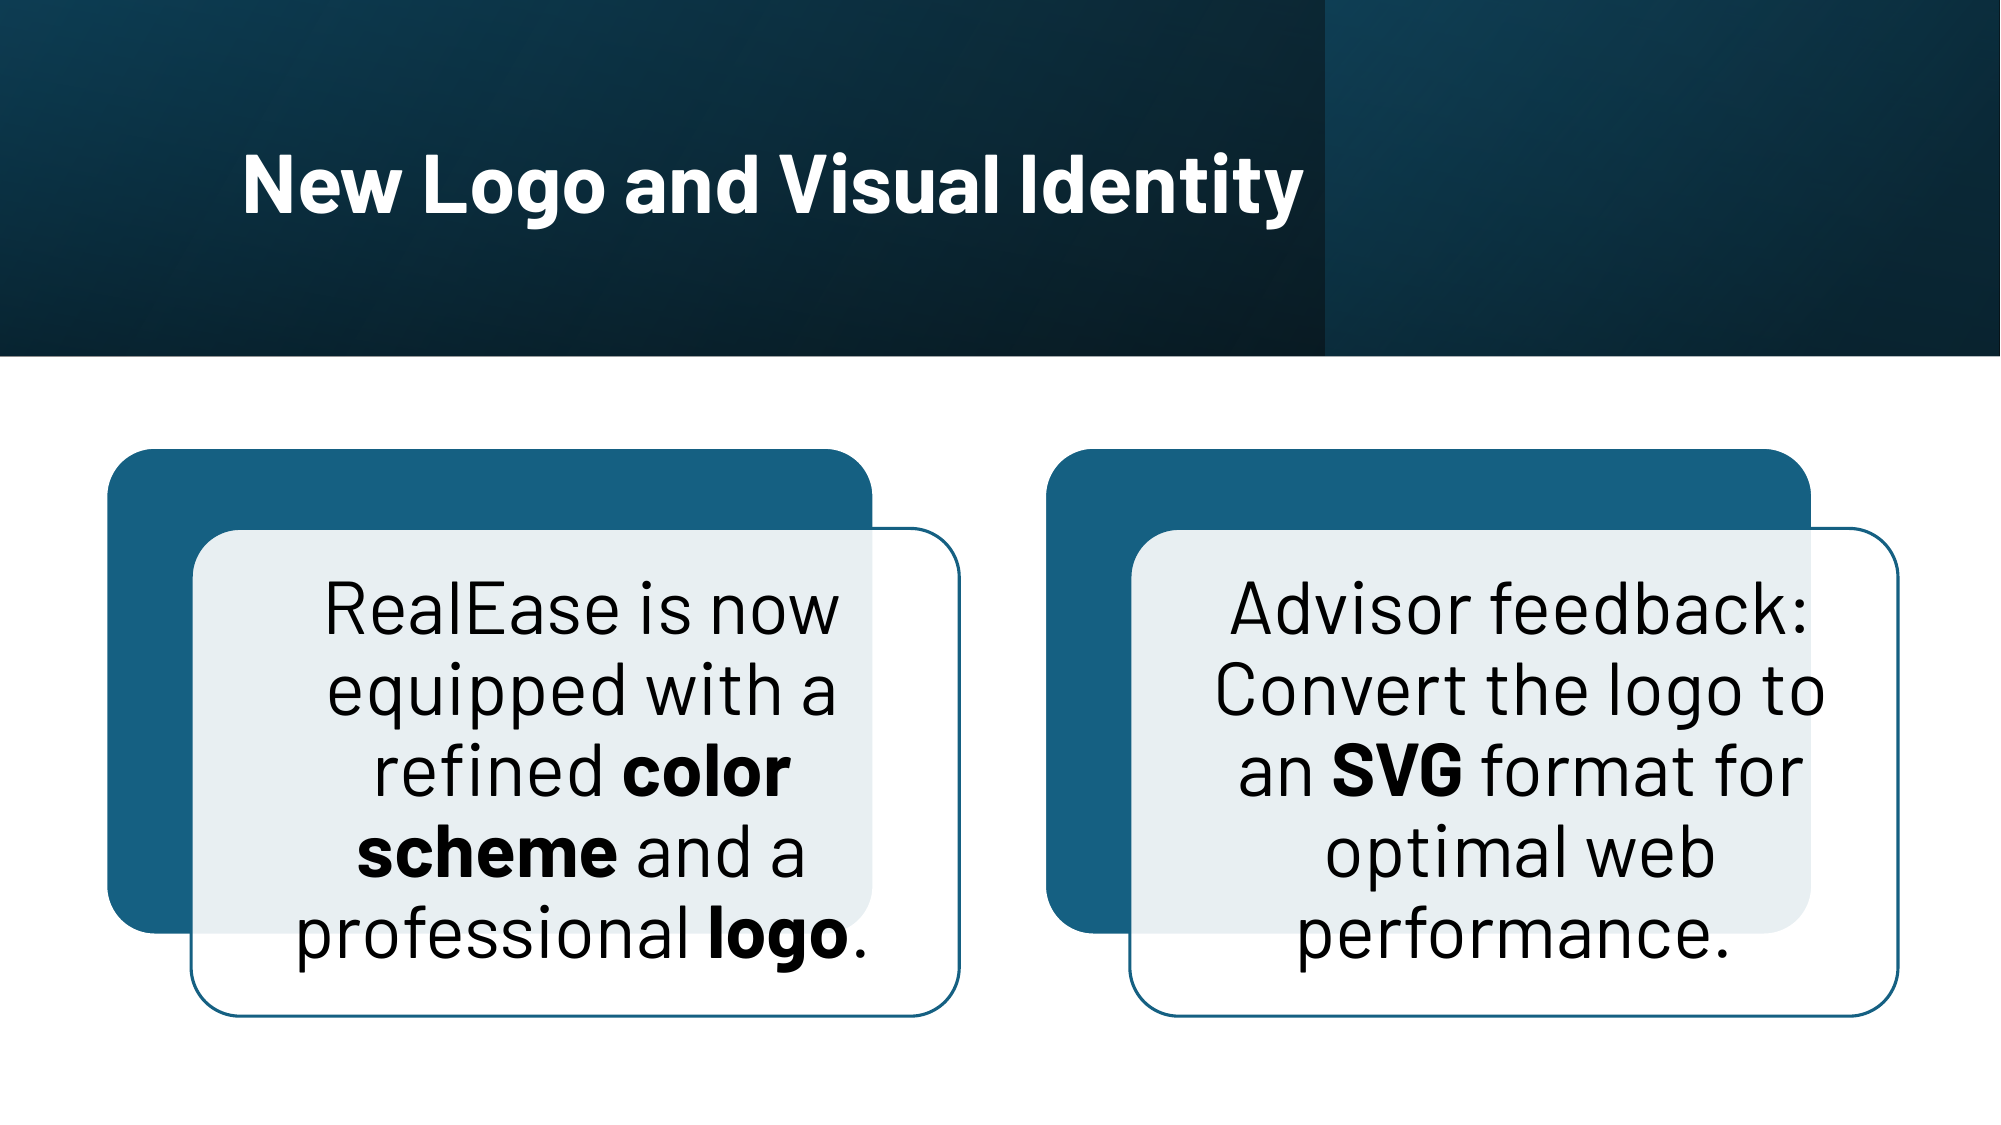

# New Logo and Visual Identity
RealEase is now equipped with a refined color scheme and a professional logo.
Advisor feedback: Convert the logo to an SVG format for optimal web performance.